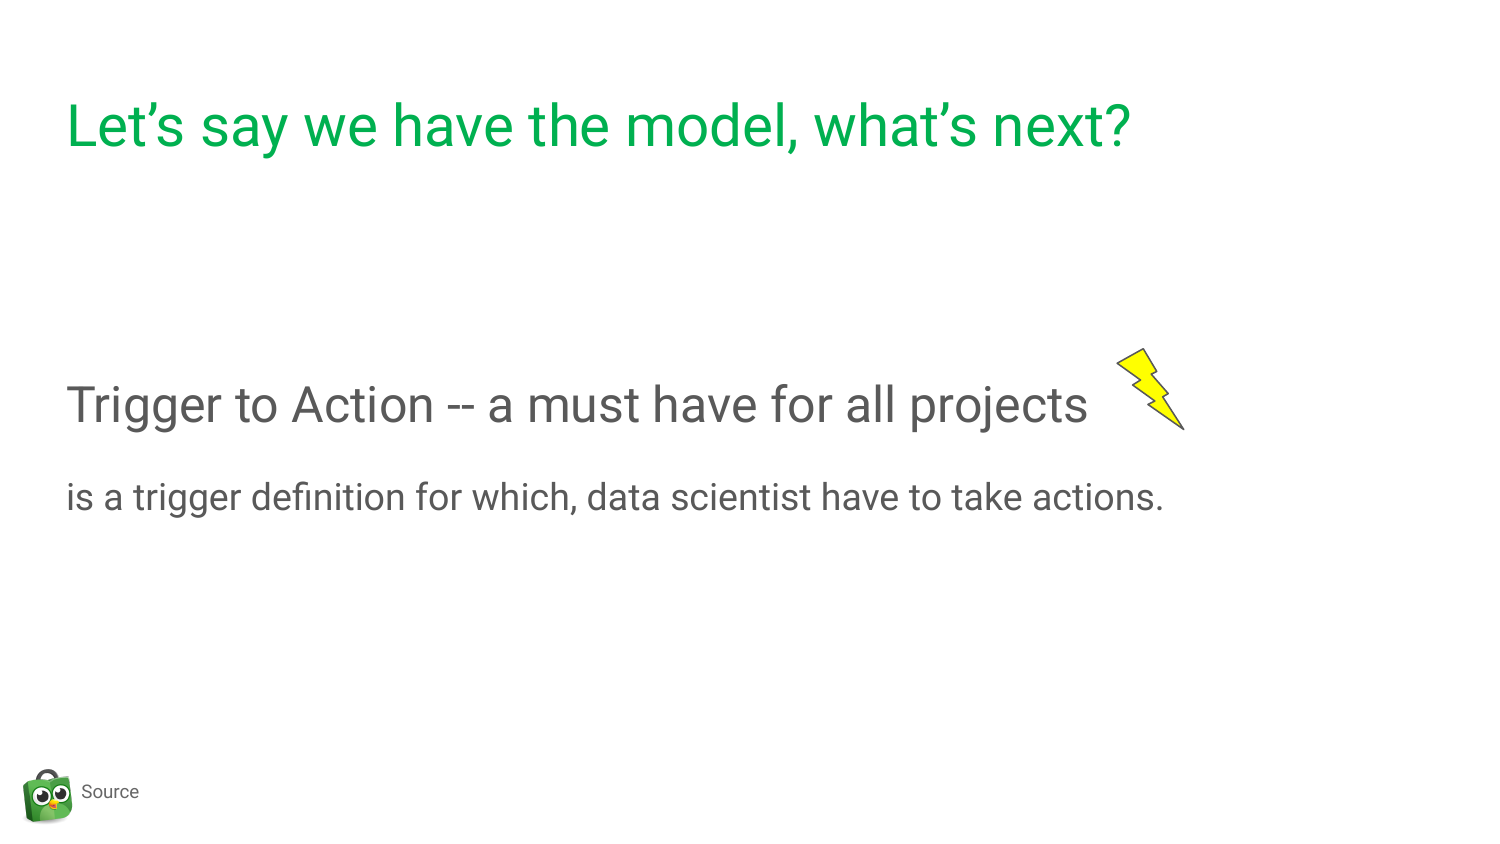

# Let’s say we have the model, what’s next?
Trigger to Action -- a must have for all projects
is a trigger definition for which, data scientist have to take actions.